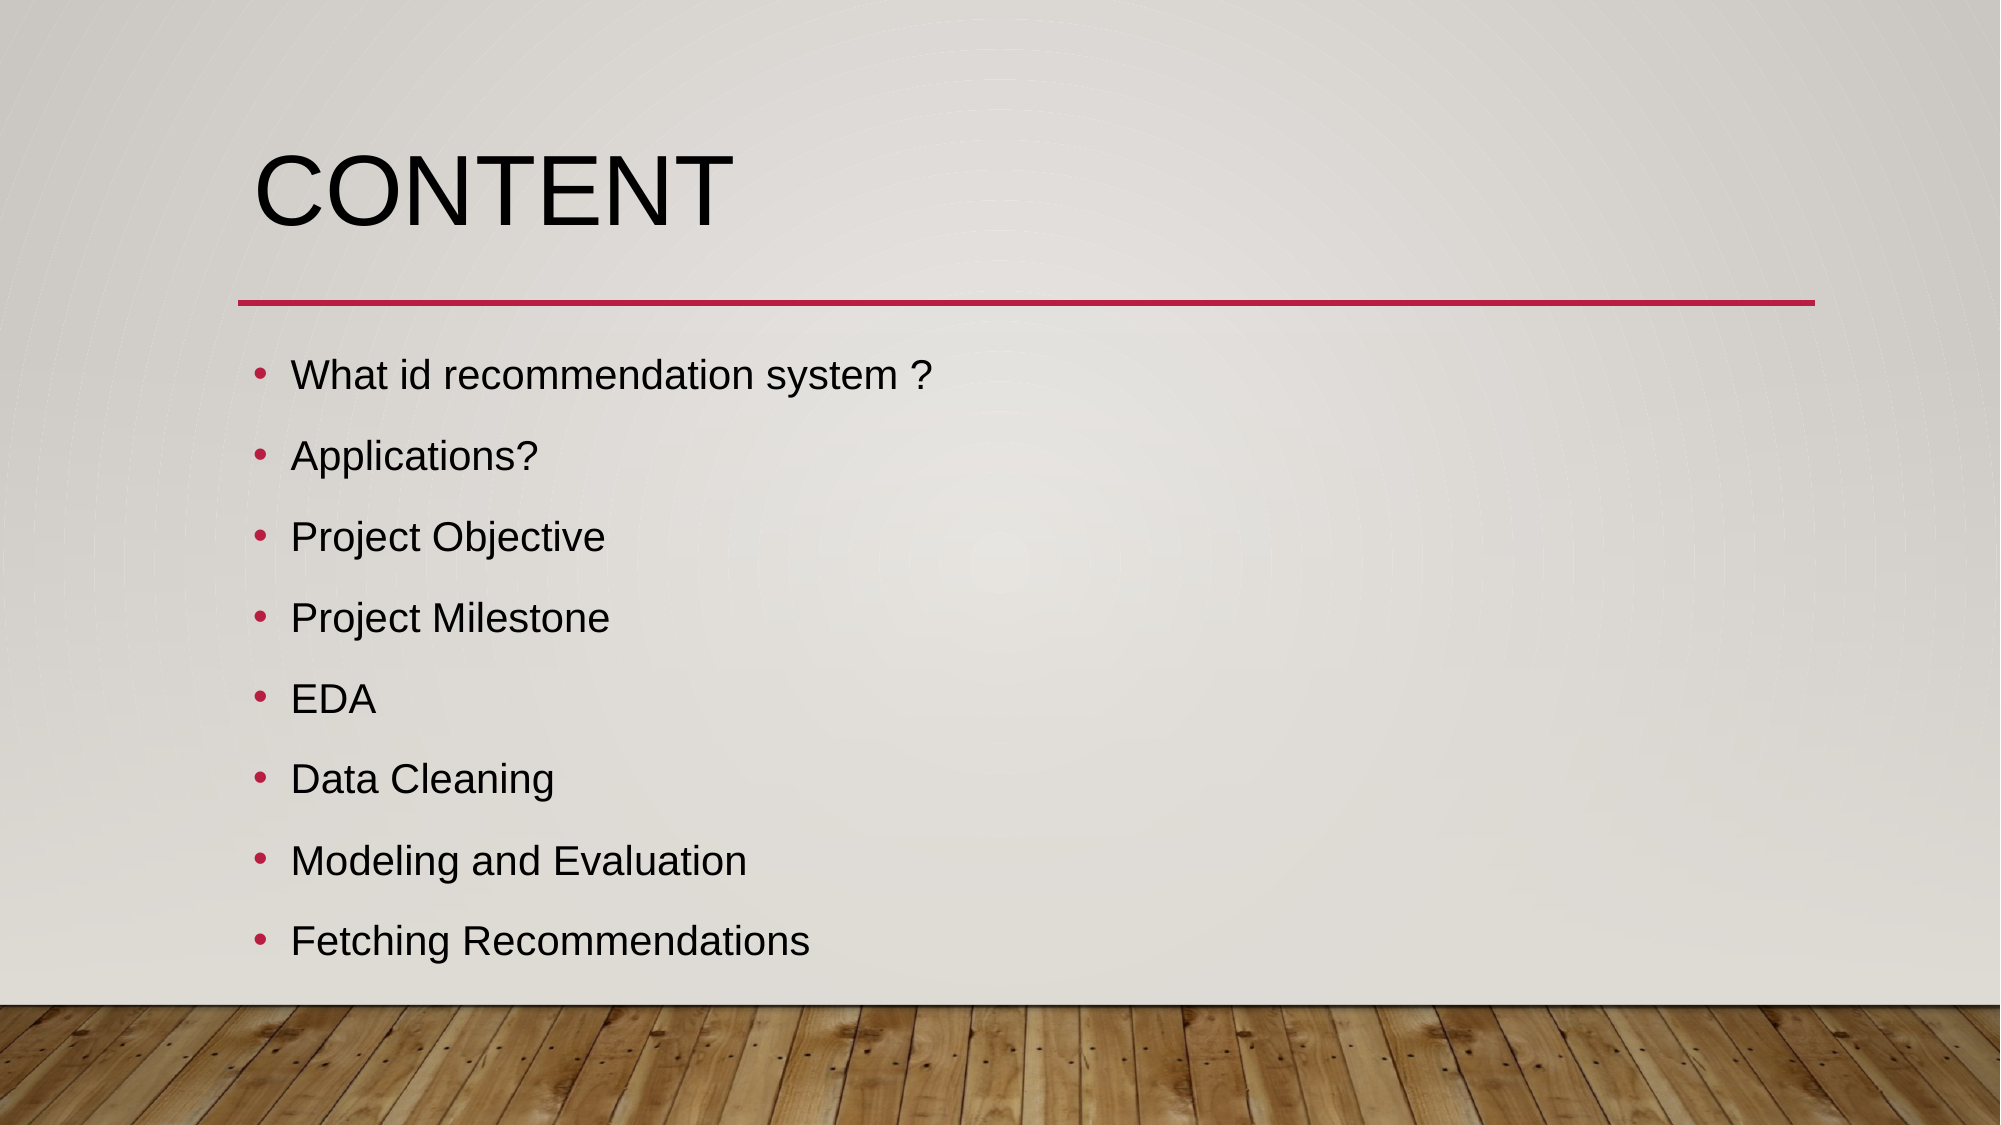

# content
What id recommendation system ?
Applications?
Project Objective
Project Milestone
EDA
Data Cleaning
Modeling and Evaluation
Fetching Recommendations